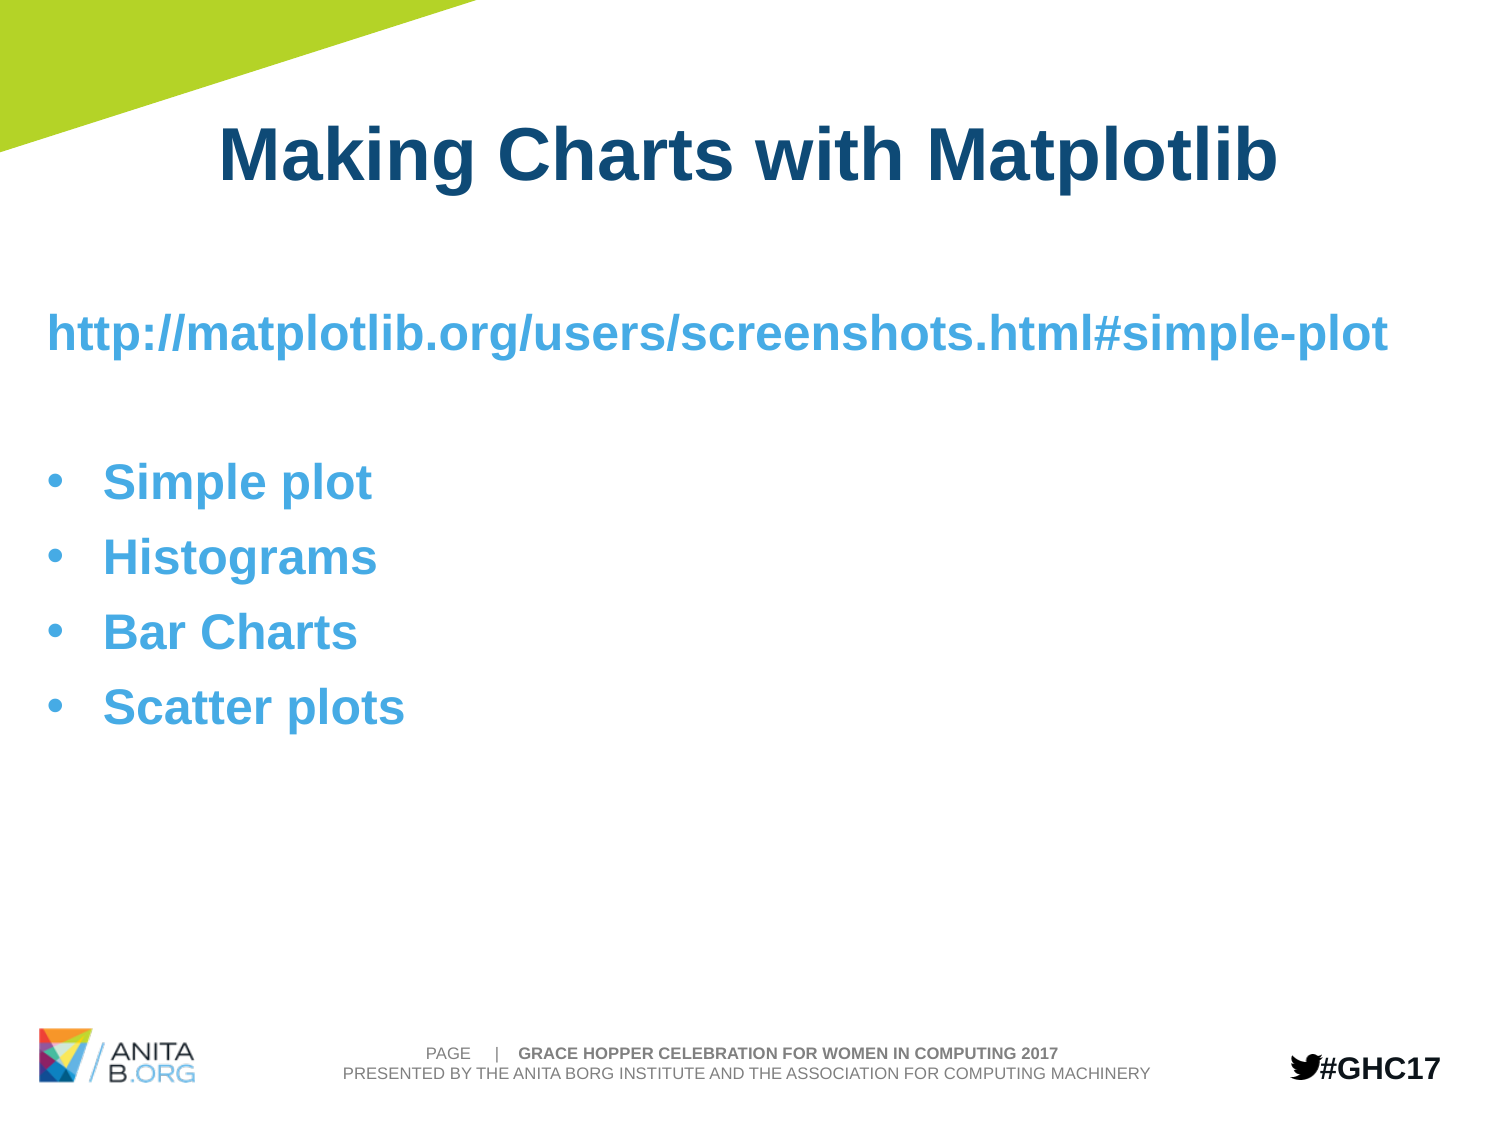

Making Charts with Matplotlib
http://matplotlib.org/users/screenshots.html#simple-plot

Simple plot
Histograms
Bar Charts
Scatter plots

Other great plotting libraries: plot.ly,, Altair, Bokeh